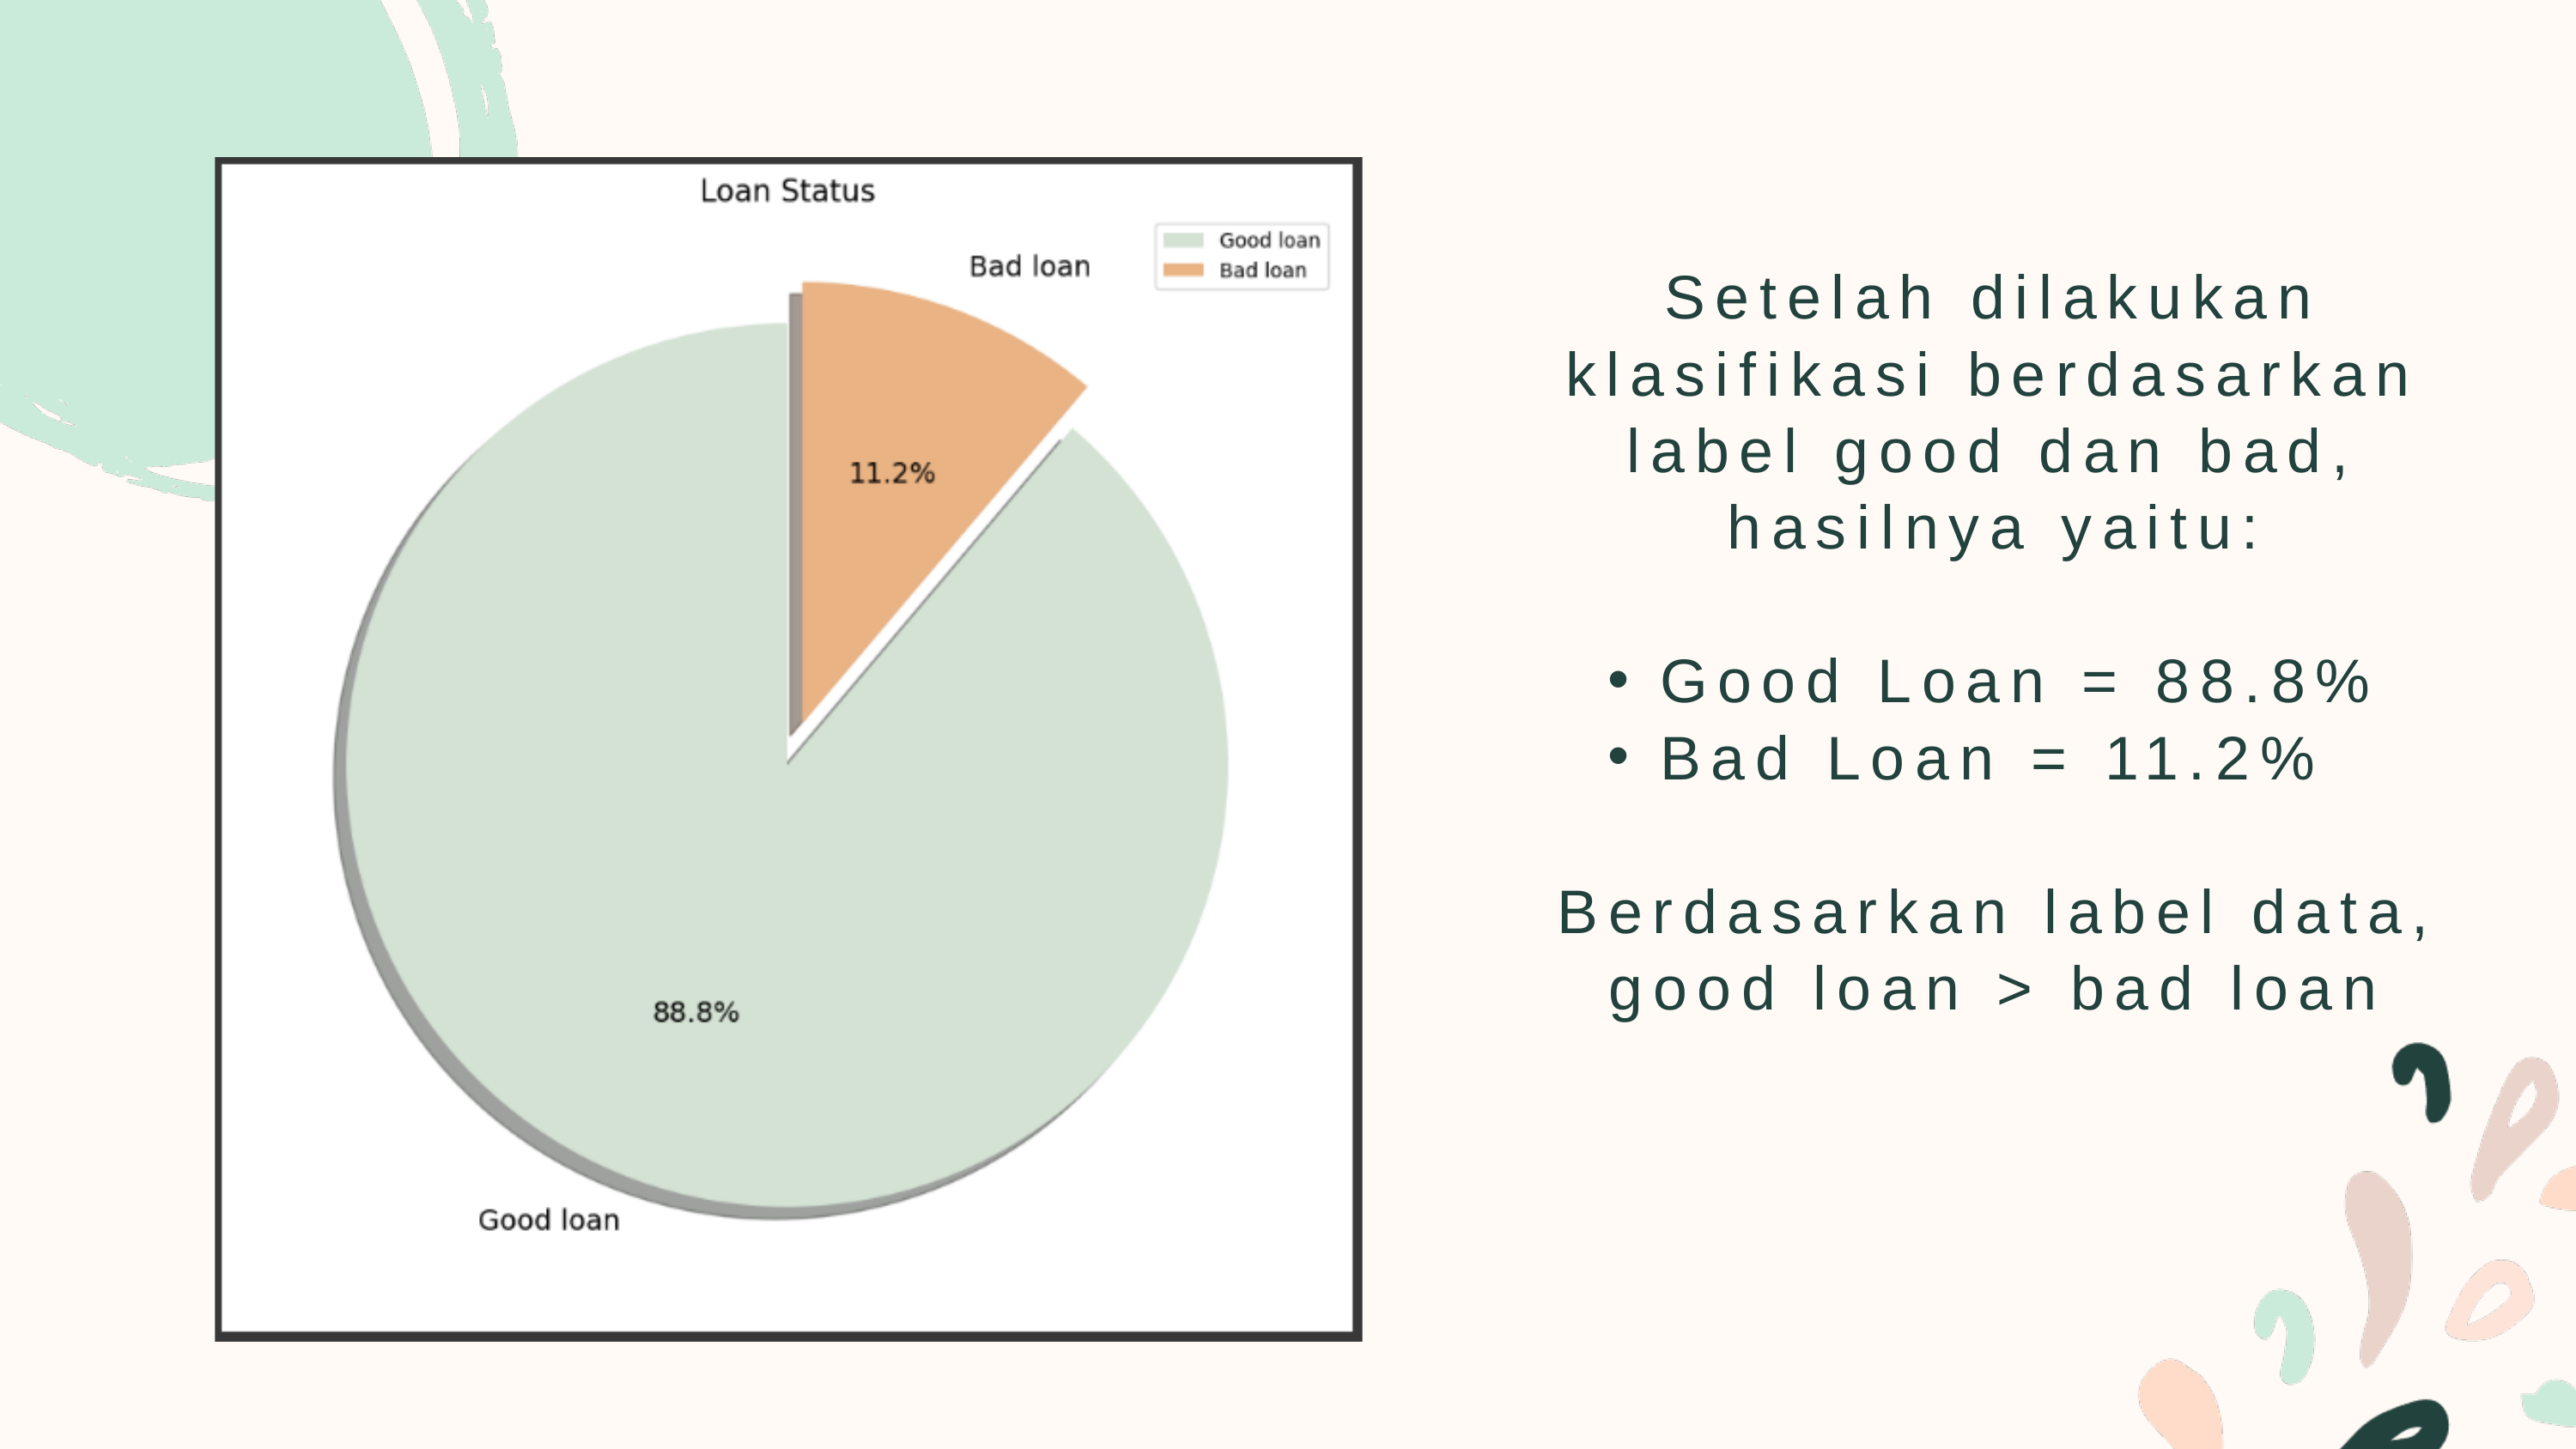

Setelah dilakukan klasifikasi berdasarkan label good dan bad, hasilnya yaitu:

Good Loan = 88.8%
Bad Loan = 11.2%

Berdasarkan label data,
good loan > bad loan